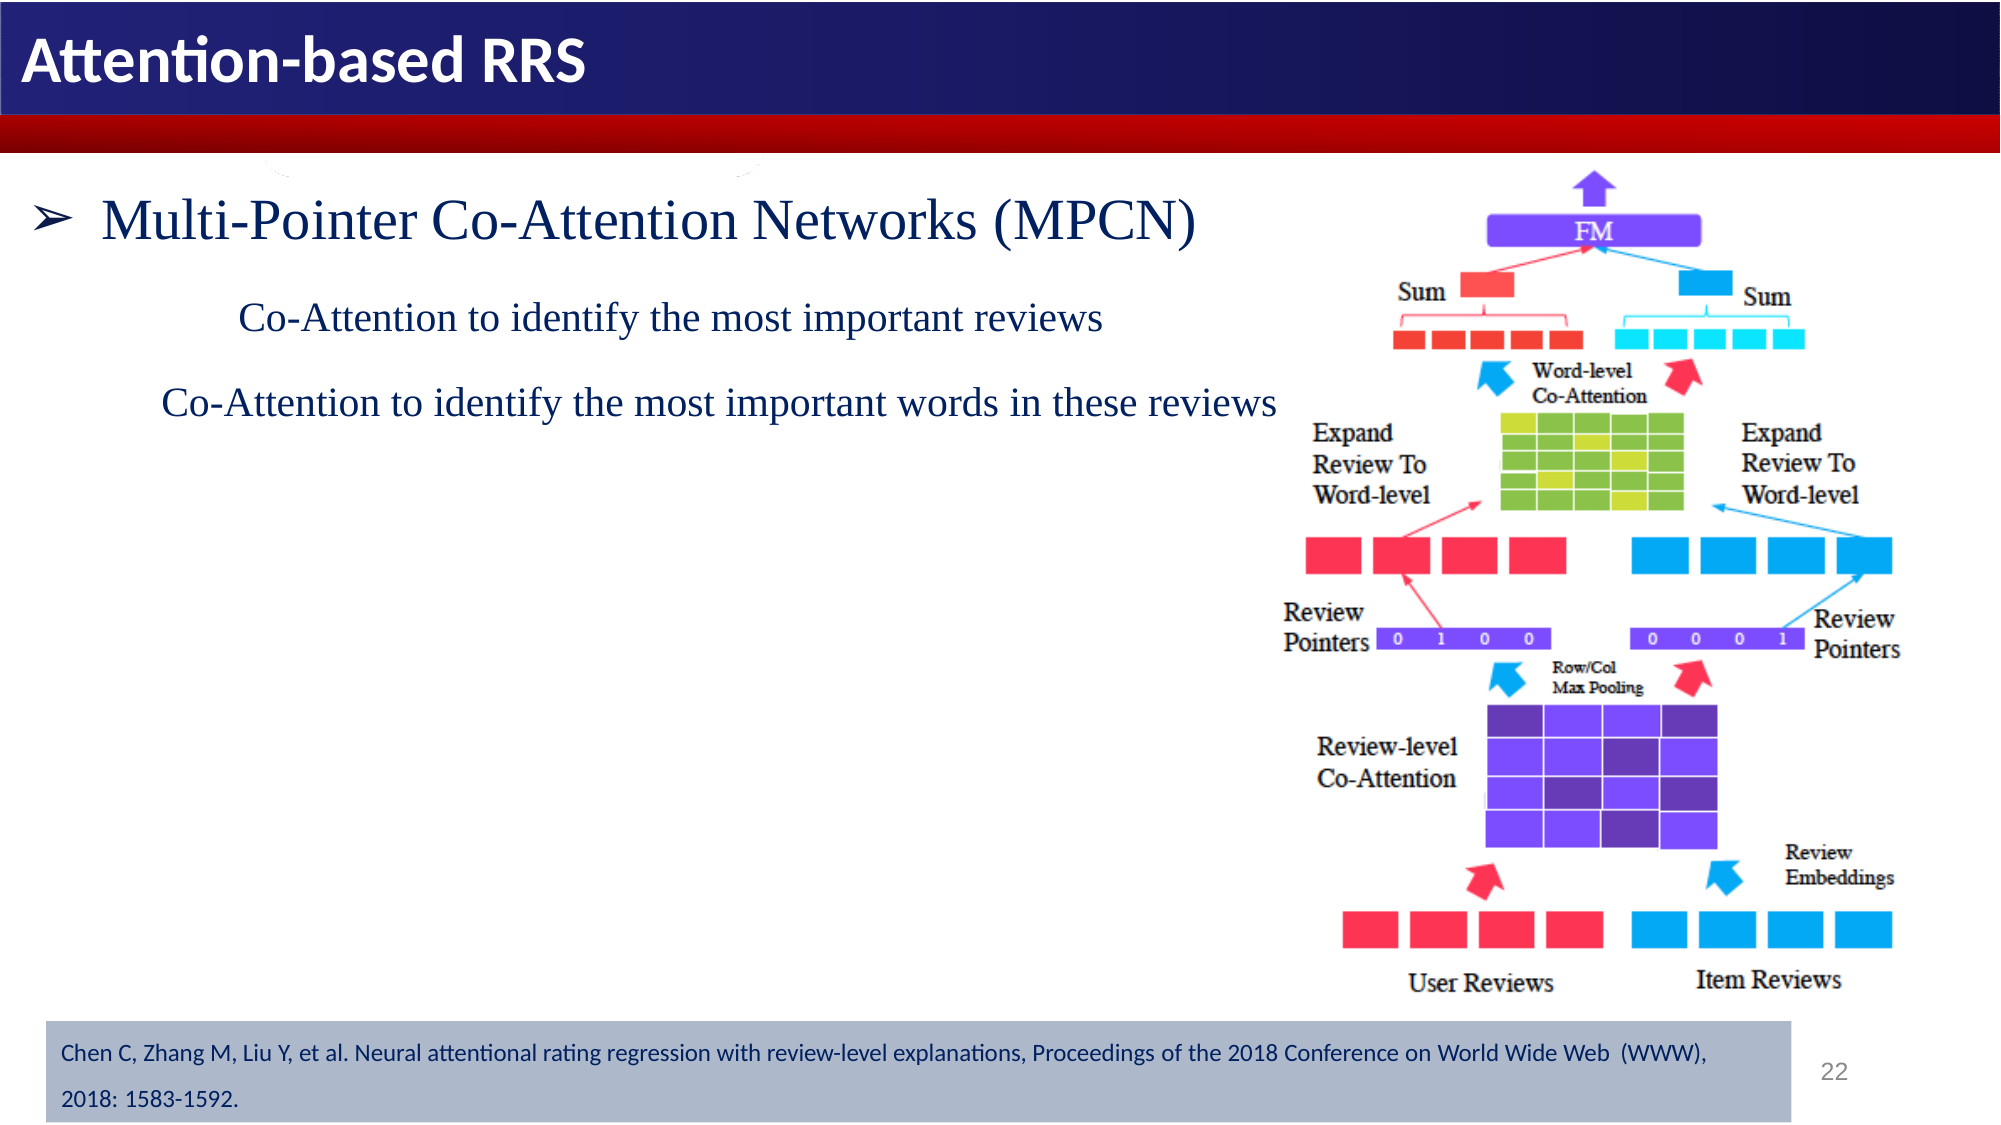

# Attention-based RRS

Multi-Pointer Co-Attention Networks (MPCN)
	Co-Attention to identify the most important reviews
	Co-Attention to identify the most important words in these reviews

Chen C, Zhang M, Liu Y, et al. Neural attentional rating regression with review-level explanations, Proceedings of the 2018 Conference on World Wide Web (WWW),
2018: 1583-1592.
22